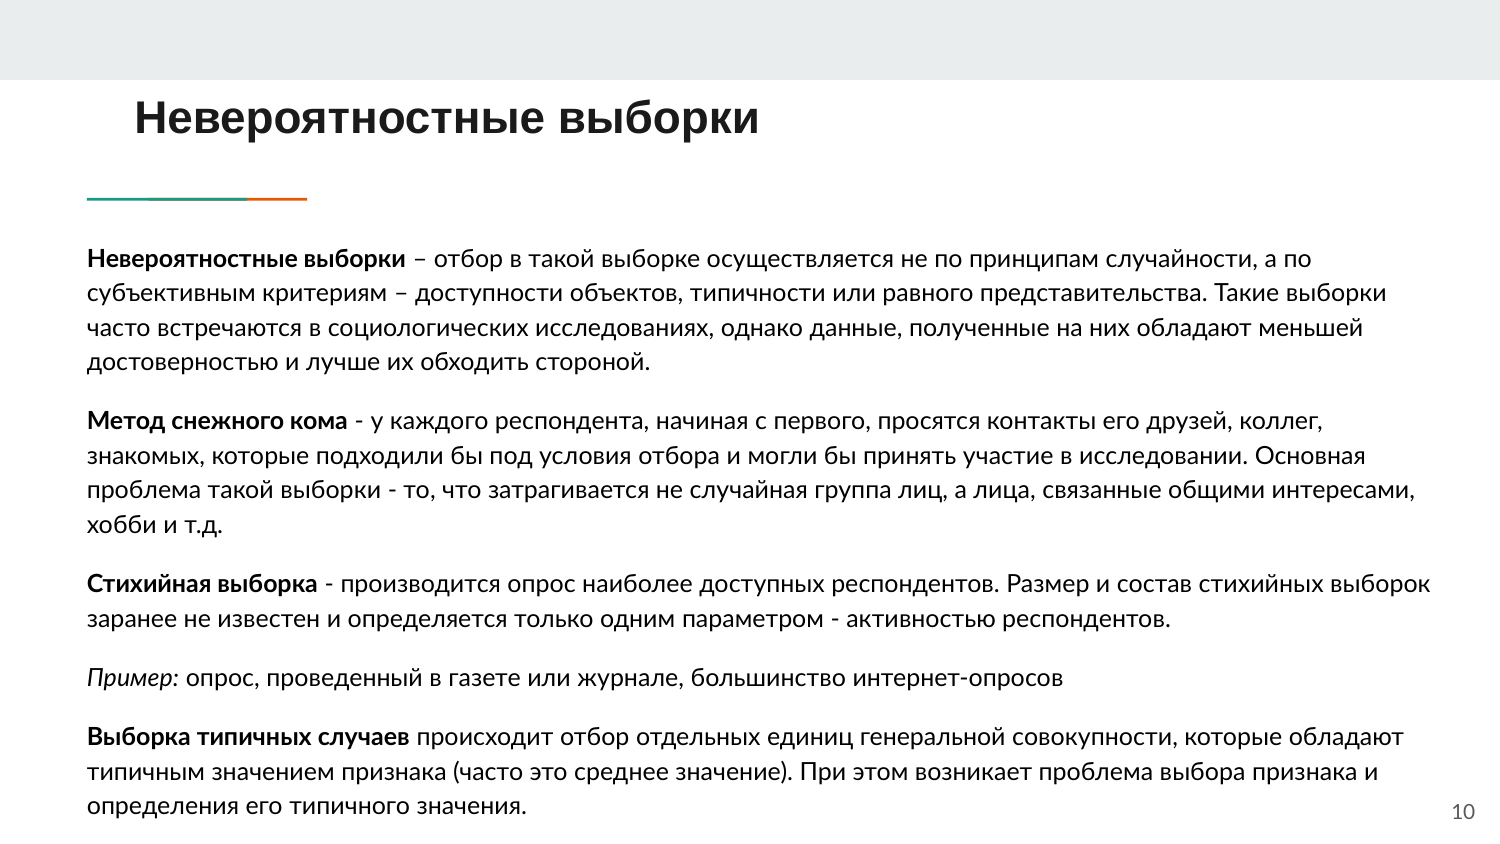

# Невероятностные выборки
Невероятностные выборки – отбор в такой выборке осуществляется не по принципам случайности, а по субъективным критериям – доступности объектов, типичности или равного представительства. Такие выборки часто встречаются в социологических исследованиях, однако данные, полученные на них обладают меньшей достоверностью и лучше их обходить стороной.
Метод снежного кома - у каждого респондента, начиная с первого, просятся контакты его друзей, коллег, знакомых, которые подходили бы под условия отбора и могли бы принять участие в исследовании. Основная проблема такой выборки - то, что затрагивается не случайная группа лиц, а лица, связанные общими интересами, хобби и т.д.
Стихийная выборка - производится опрос наиболее доступных респондентов. Размер и состав стихийных выборок заранее не известен и определяется только одним параметром - активностью респондентов.
Пример: опрос, проведенный в газете или журнале, большинство интернет-опросов
Выборка типичных случаев происходит отбор отдельных единиц генеральной совокупности, которые обладают типичным значением признака (часто это среднее значение). При этом возникает проблема выбора признака и определения его типичного значения.
10